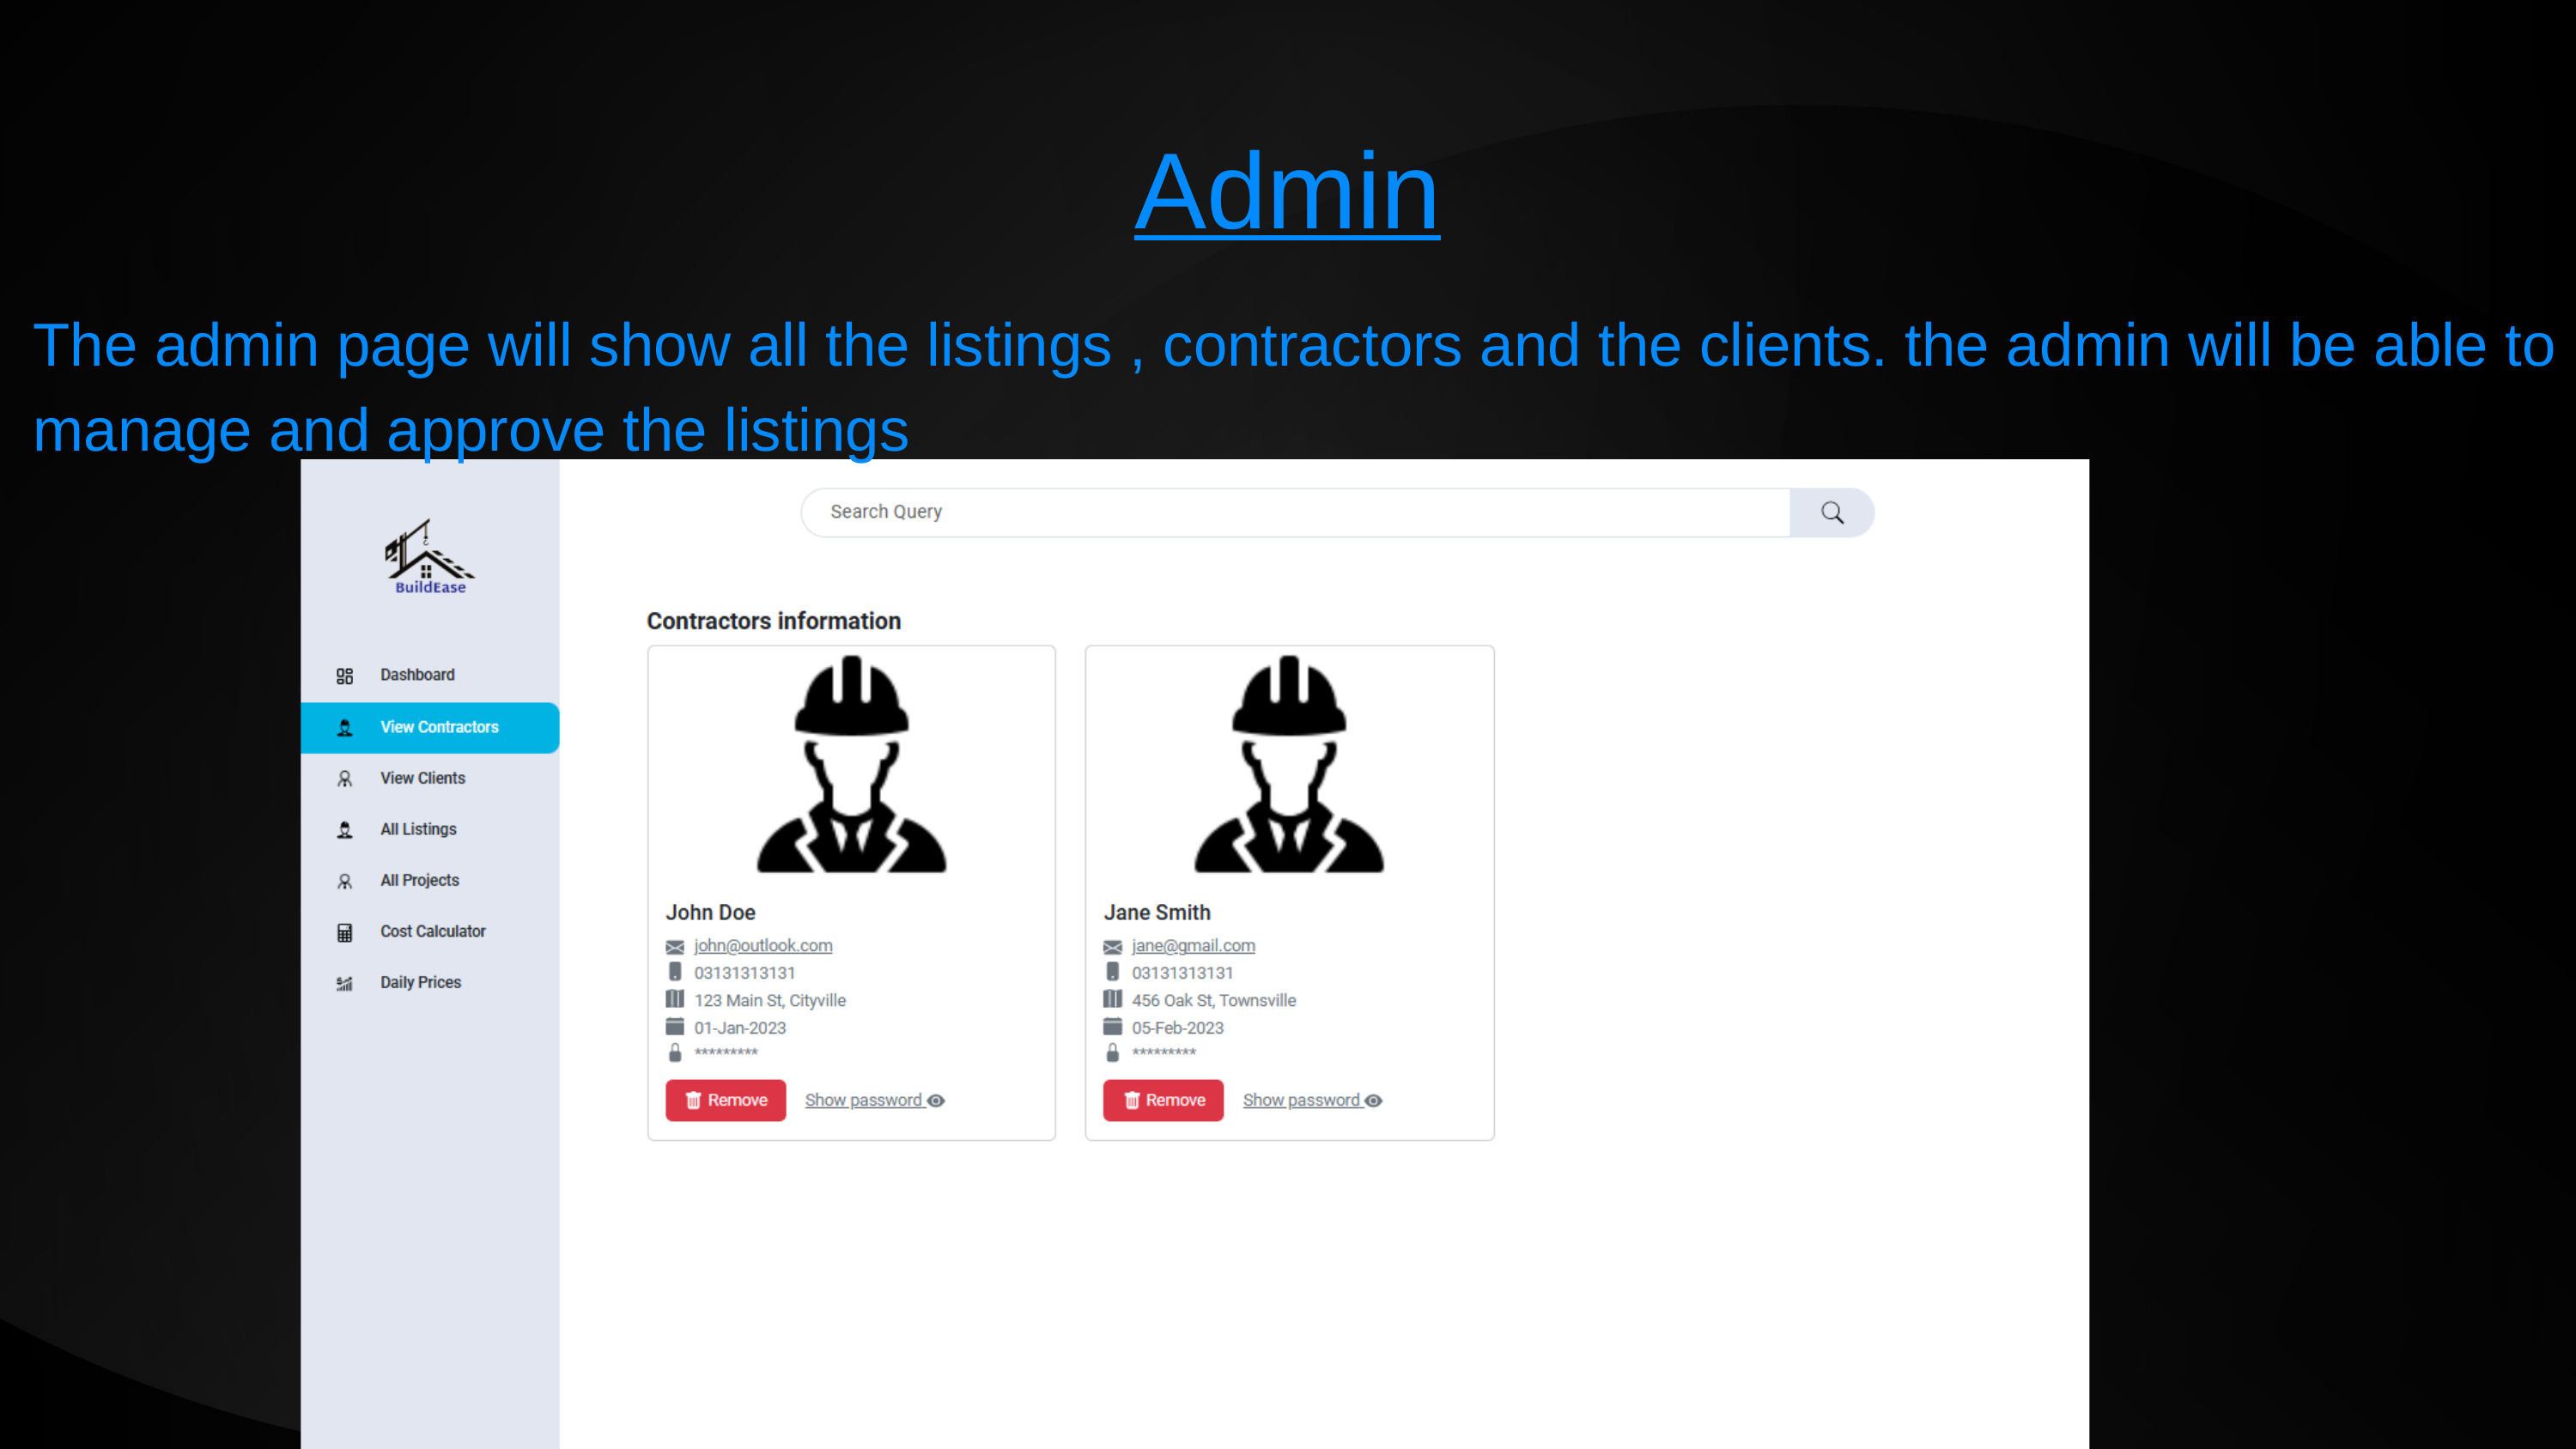

Admin
The admin page will show all the listings , contractors and the clients. the admin will be able to manage and approve the listings